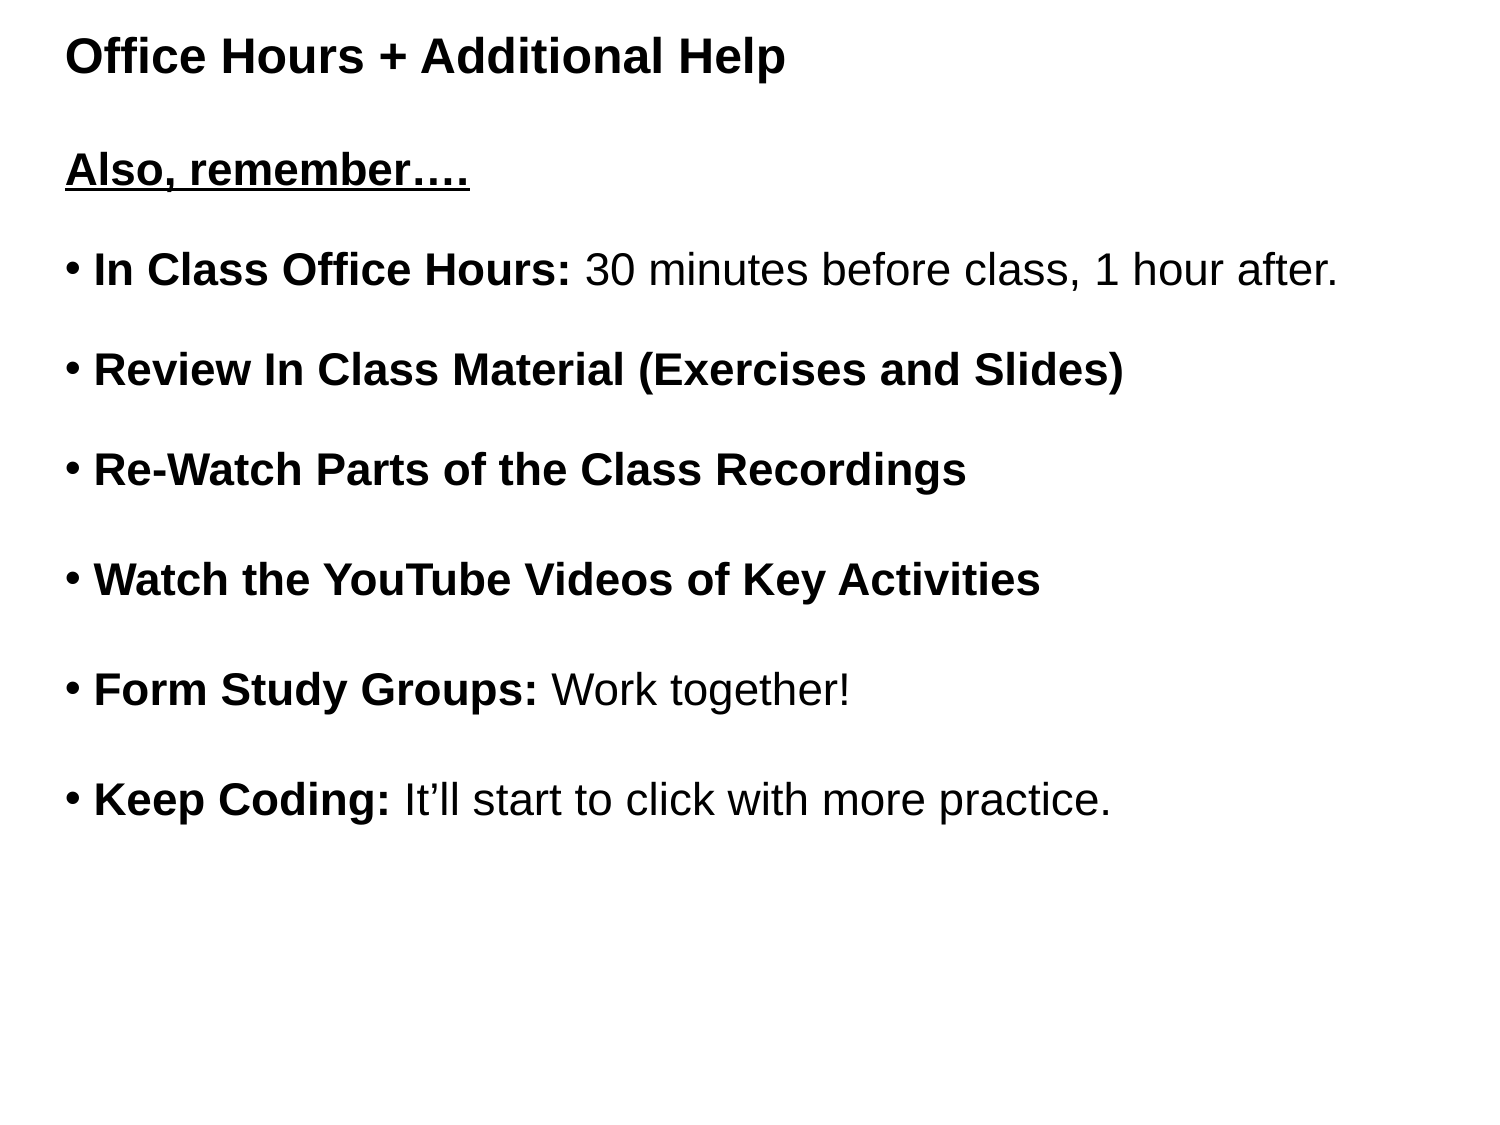

Office Hours + Additional Help
Also, remember….

 In Class Office Hours: 30 minutes before class, 1 hour after.

 Review In Class Material (Exercises and Slides)

 Re-Watch Parts of the Class Recordings

 Watch the YouTube Videos of Key Activities

 Form Study Groups: Work together!

 Keep Coding: It’ll start to click with more practice.